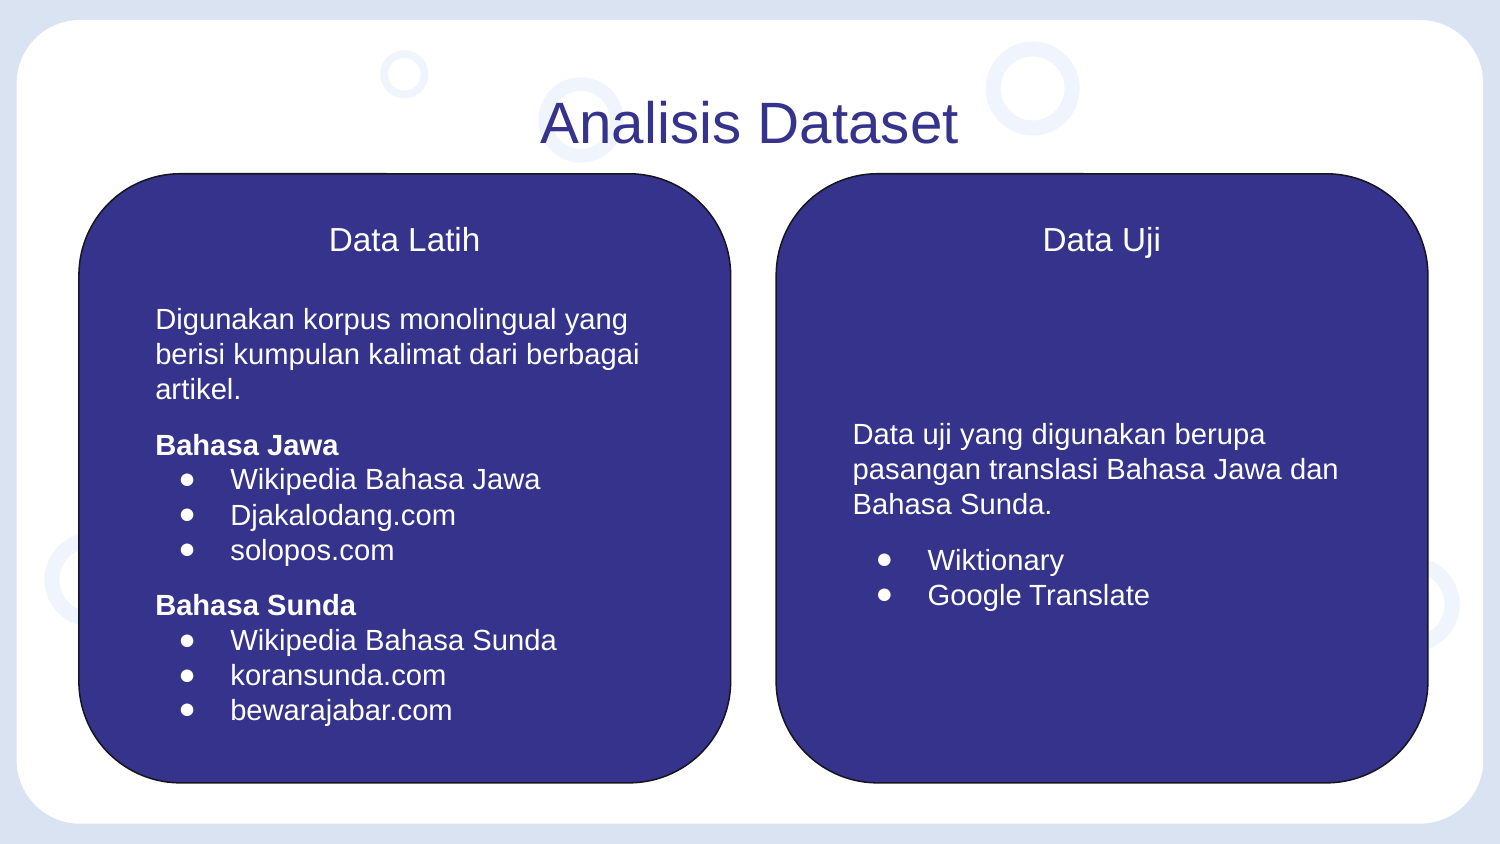

# Analisis Dataset

Data Latih
Data Uji
Digunakan korpus monolingual yang berisi kumpulan kalimat dari berbagai artikel.
Bahasa Jawa
Wikipedia Bahasa Jawa
Djakalodang.com
solopos.com
Bahasa Sunda
Wikipedia Bahasa Sunda
koransunda.com
bewarajabar.com
Data uji yang digunakan berupa pasangan translasi Bahasa Jawa dan Bahasa Sunda.
Wiktionary
Google Translate